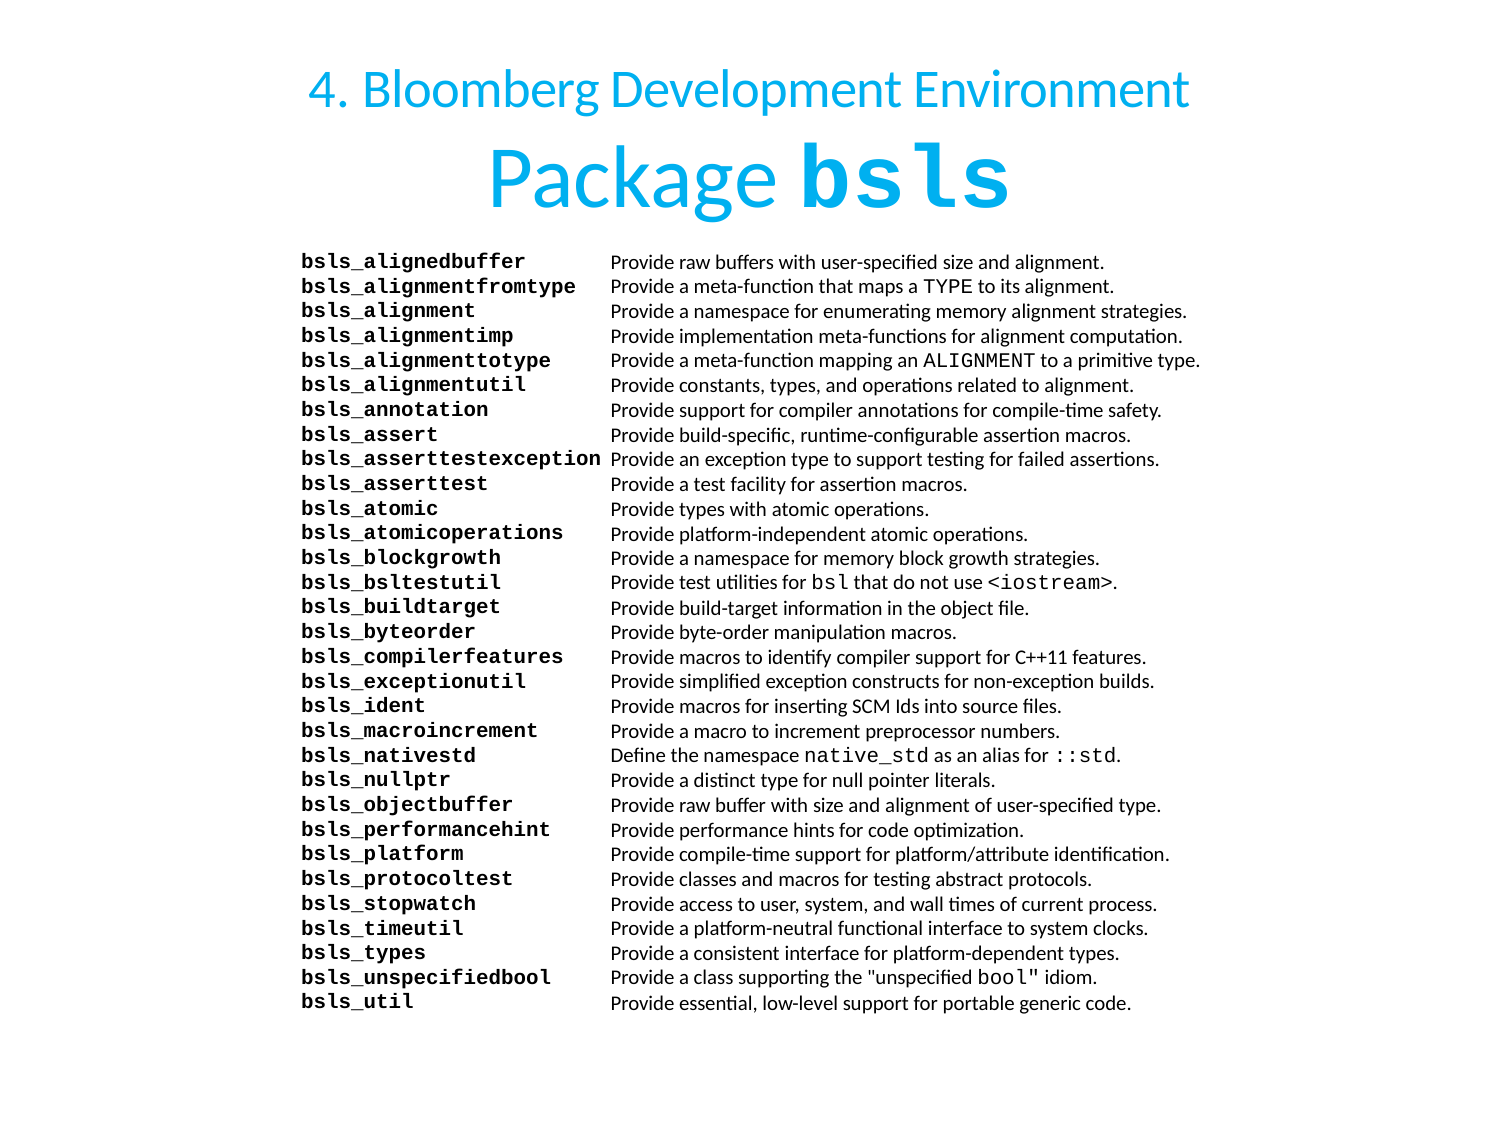

# 4. Bloomberg Development Environment Package bsls
| bsls\_alignedbuffer | Provide raw buffers with user-specified size and alignment. |
| --- | --- |
| bsls\_alignmentfromtype | Provide a meta-function that maps a TYPE to its alignment. |
| bsls\_alignment | Provide a namespace for enumerating memory alignment strategies. |
| bsls\_alignmentimp | Provide implementation meta-functions for alignment computation. |
| bsls\_alignmenttotype | Provide a meta-function mapping an ALIGNMENT to a primitive type. |
| bsls\_alignmentutil | Provide constants, types, and operations related to alignment. |
| bsls\_annotation | Provide support for compiler annotations for compile-time safety. |
| bsls\_assert | Provide build-specific, runtime-configurable assertion macros. |
| bsls\_asserttestexception | Provide an exception type to support testing for failed assertions. |
| bsls\_asserttest | Provide a test facility for assertion macros. |
| bsls\_atomic | Provide types with atomic operations. |
| bsls\_atomicoperations | Provide platform-independent atomic operations. |
| bsls\_blockgrowth | Provide a namespace for memory block growth strategies. |
| bsls\_bsltestutil | Provide test utilities for bsl that do not use <iostream>. |
| bsls\_buildtarget | Provide build-target information in the object file. |
| bsls\_byteorder | Provide byte-order manipulation macros. |
| bsls\_compilerfeatures | Provide macros to identify compiler support for C++11 features. |
| bsls\_exceptionutil | Provide simplified exception constructs for non-exception builds. |
| bsls\_ident | Provide macros for inserting SCM Ids into source files. |
| bsls\_macroincrement | Provide a macro to increment preprocessor numbers. |
| bsls\_nativestd | Define the namespace native\_std as an alias for ::std. |
| bsls\_nullptr | Provide a distinct type for null pointer literals. |
| bsls\_objectbuffer | Provide raw buffer with size and alignment of user-specified type. |
| bsls\_performancehint | Provide performance hints for code optimization. |
| bsls\_platform | Provide compile-time support for platform/attribute identification. |
| bsls\_protocoltest | Provide classes and macros for testing abstract protocols. |
| bsls\_stopwatch | Provide access to user, system, and wall times of current process. |
| bsls\_timeutil | Provide a platform-neutral functional interface to system clocks. |
| bsls\_types | Provide a consistent interface for platform-dependent types. |
| bsls\_unspecifiedbool | Provide a class supporting the "unspecified bool" idiom. |
| bsls\_util | Provide essential, low-level support for portable generic code. |